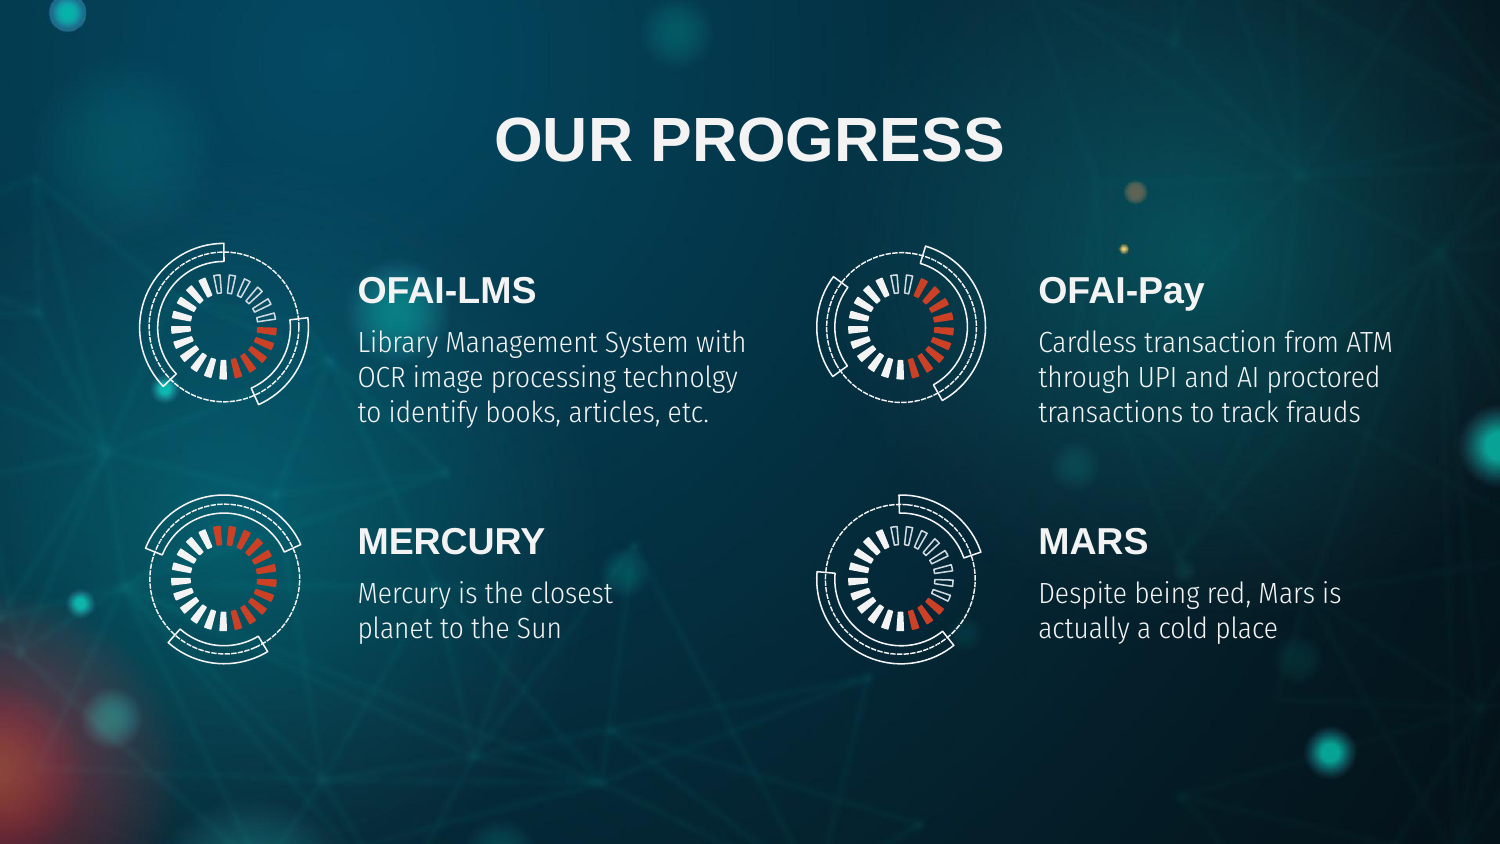

# OUR PROGRESS

OFAI-LMS
OFAI-Pay

Library Management System with OCR image processing technolgy to identify books, articles, etc.
Cardless transaction from ATM through UPI and AI proctored transactions to track frauds

MERCURY
MARS

Mercury is the closest planet to the Sun
Despite being red, Mars is actually a cold place